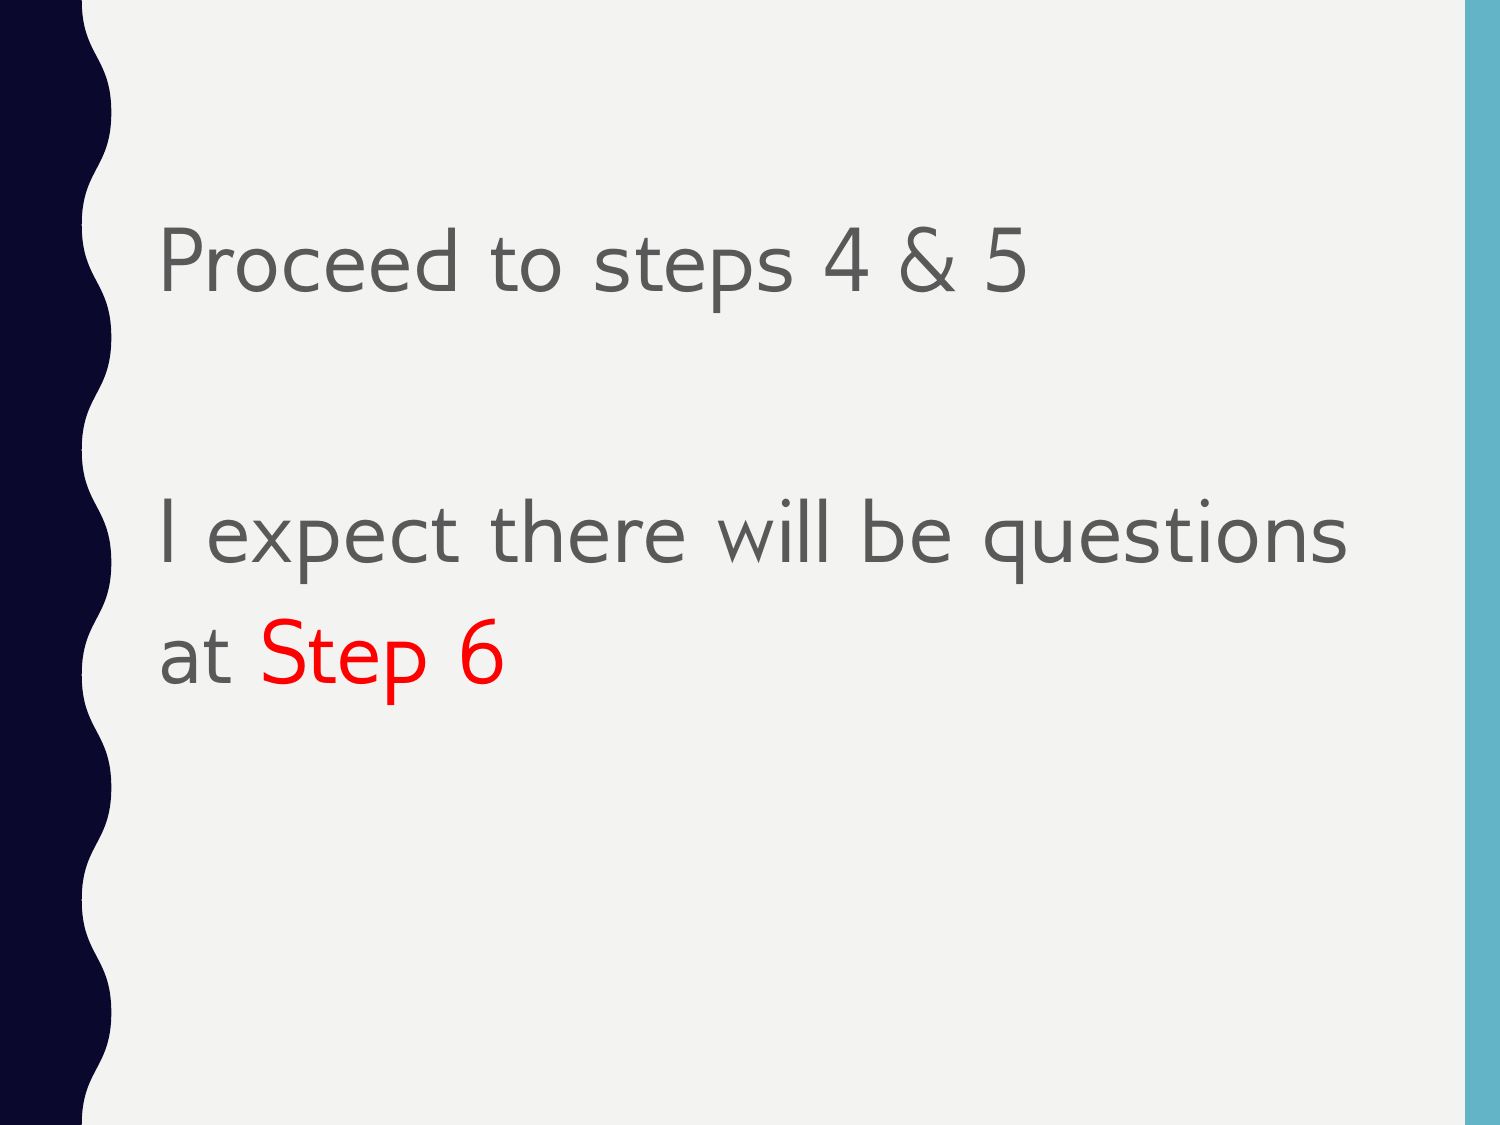

Proceed to steps 4 & 5

I expect there will be questions at Step 6